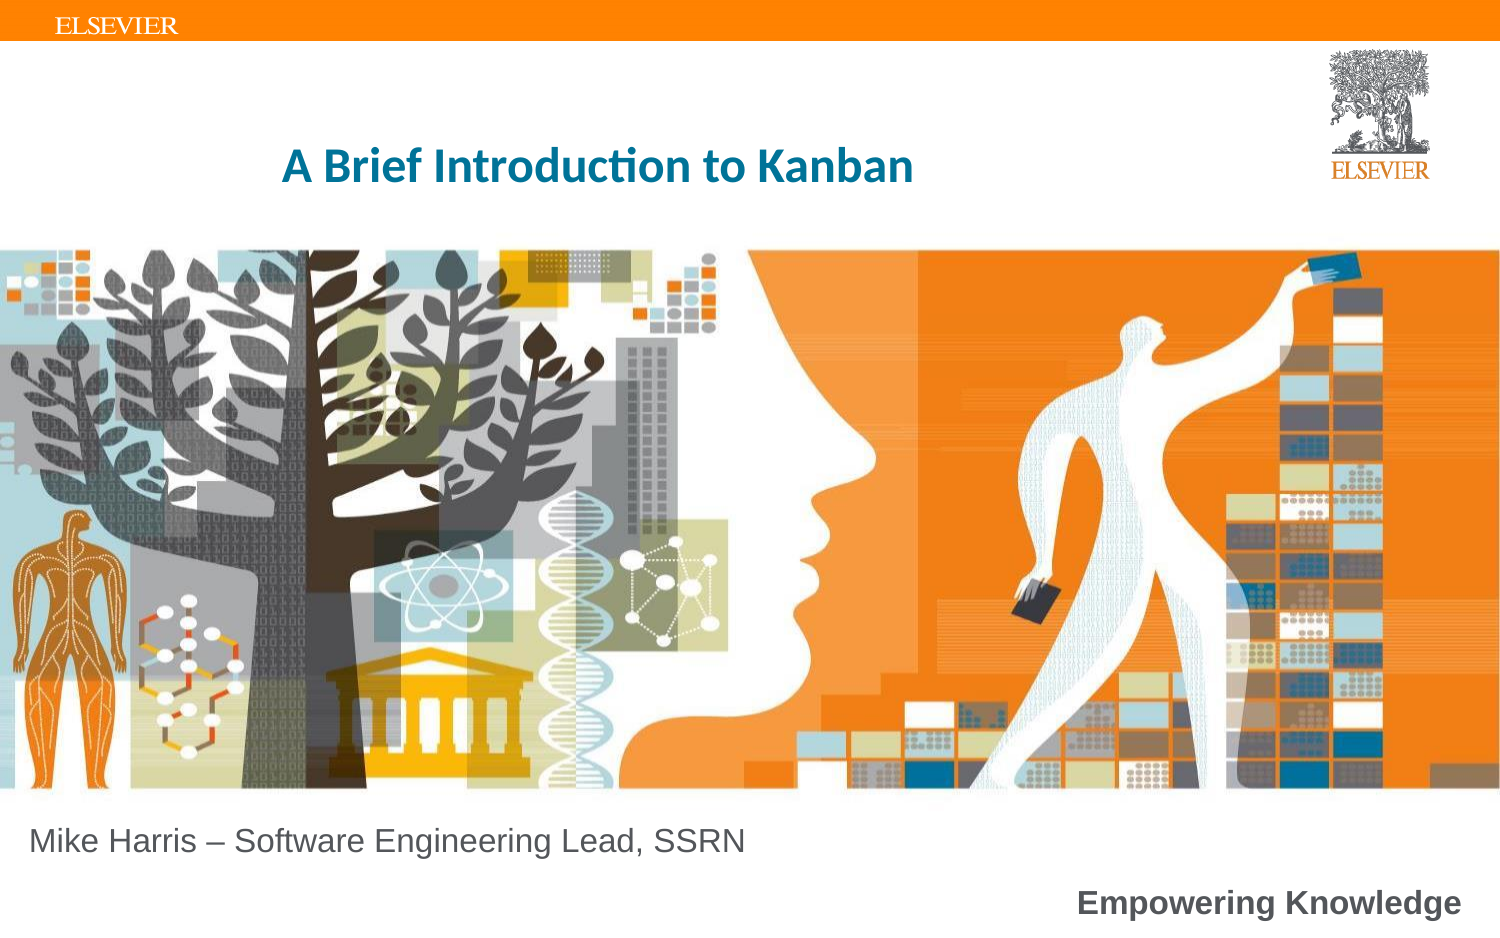

A Brief Introduction to Kanban
Mike Harris – Software Engineering Lead, SSRN
Empowering Knowledge